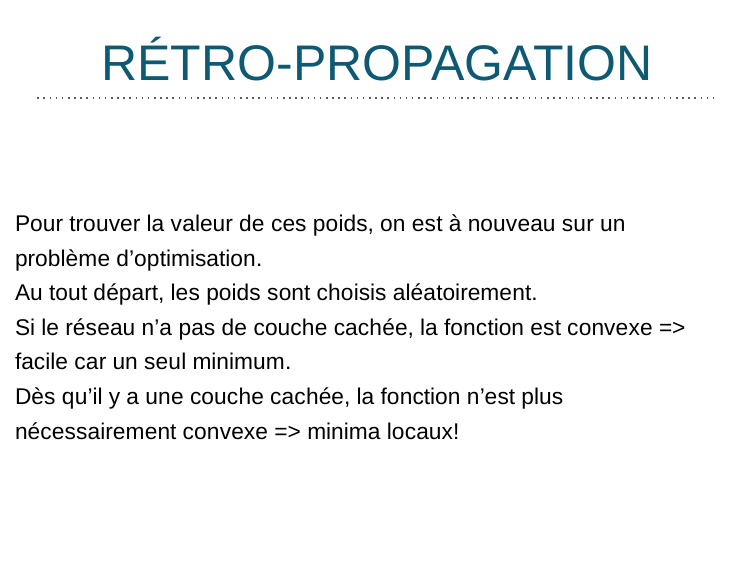

# RÉTRO-PROPAGATION
Pour trouver la valeur de ces poids, on est à nouveau sur un problème d’optimisation.
Au tout départ, les poids sont choisis aléatoirement.
Si le réseau n’a pas de couche cachée, la fonction est convexe => facile car un seul minimum.
Dès qu’il y a une couche cachée, la fonction n’est plus nécessairement convexe => minima locaux!